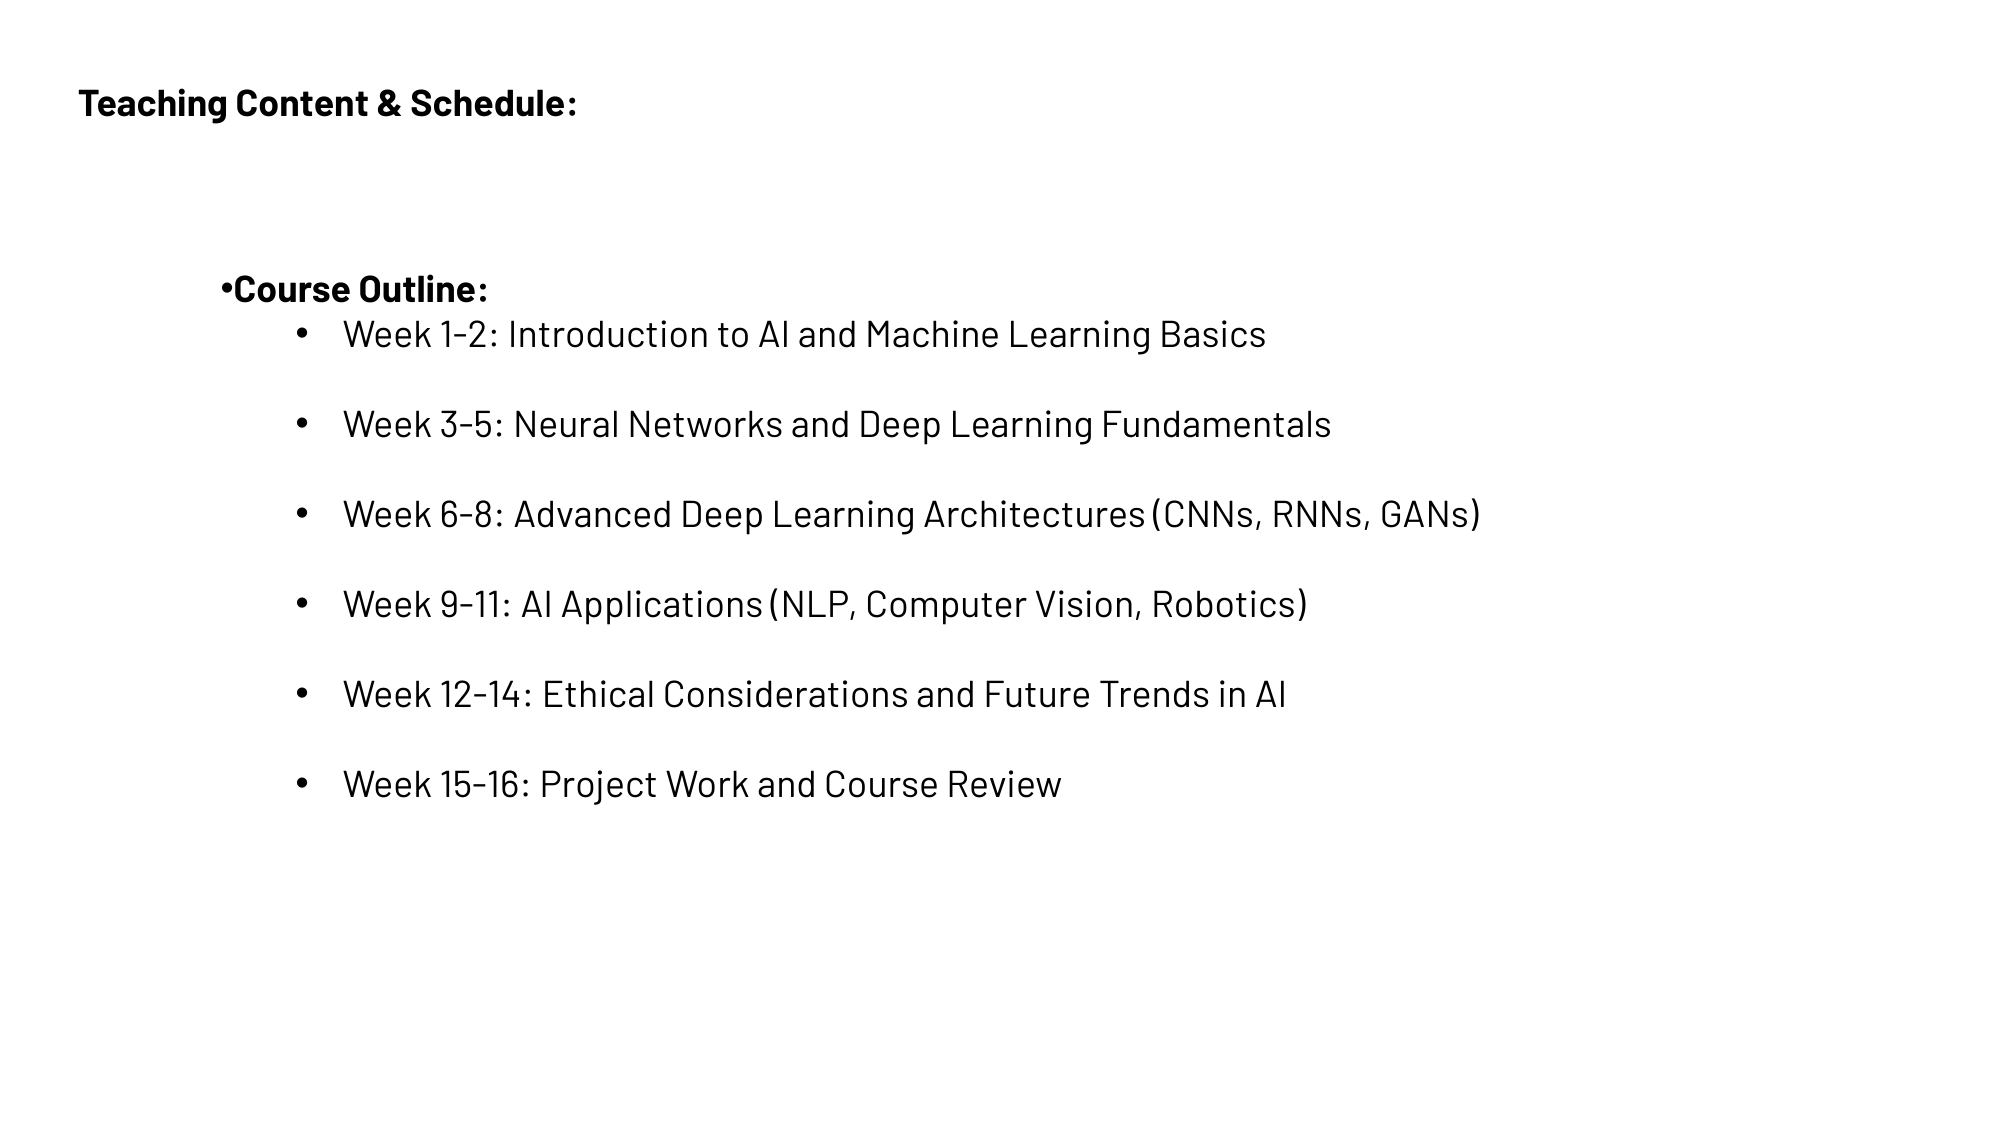

Teaching Content & Schedule:
Course Outline:
Week 1-2: Introduction to AI and Machine Learning Basics

Week 3-5: Neural Networks and Deep Learning Fundamentals

Week 6-8: Advanced Deep Learning Architectures (CNNs, RNNs, GANs)

Week 9-11: AI Applications (NLP, Computer Vision, Robotics)

Week 12-14: Ethical Considerations and Future Trends in AI

Week 15-16: Project Work and Course Review